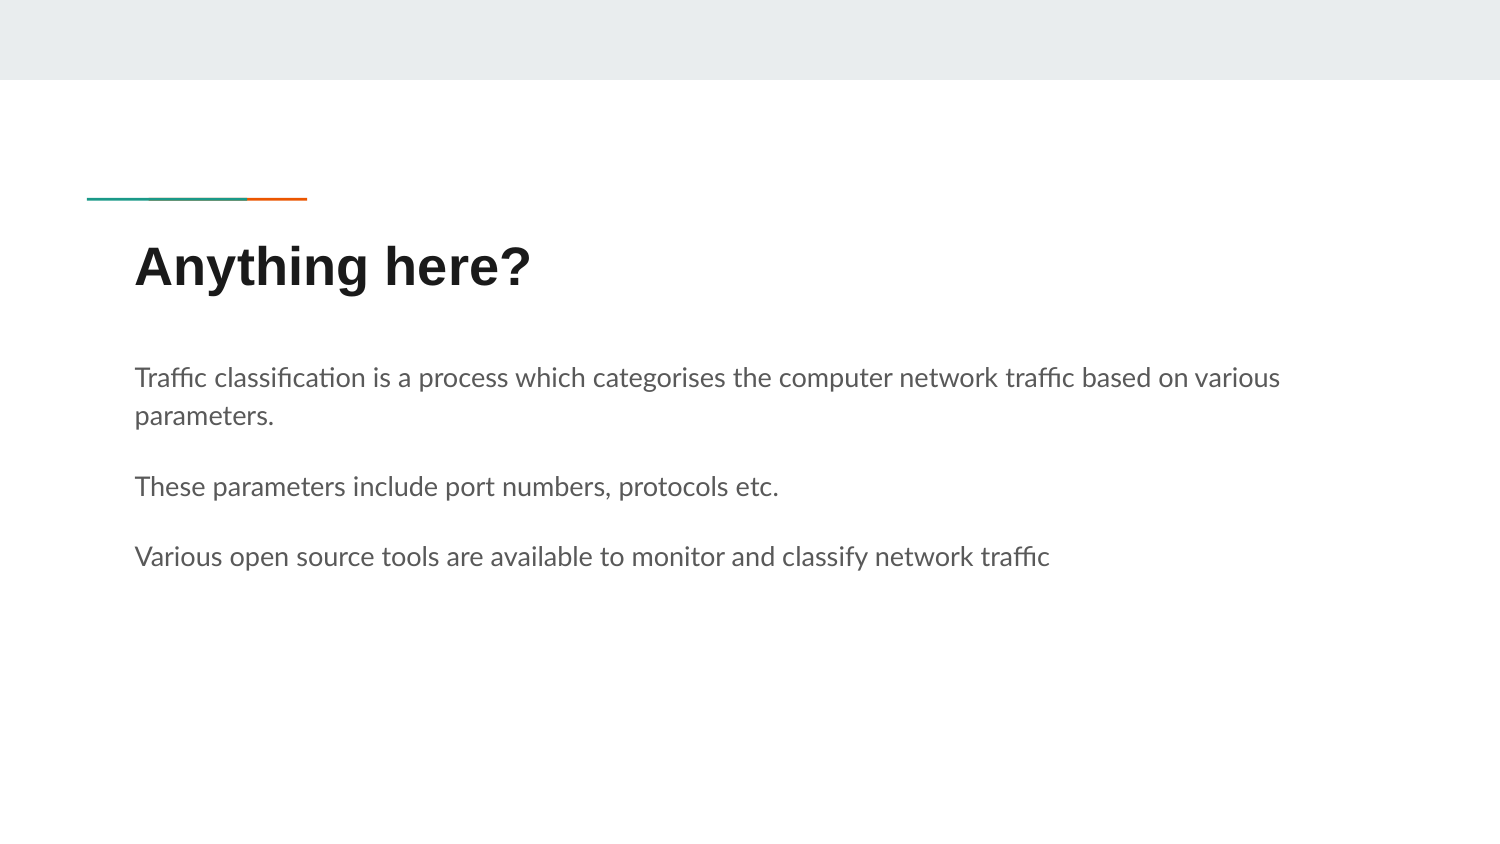

# Anything here?
Traffic classification is a process which categorises the computer network traffic based on various parameters.
These parameters include port numbers, protocols etc.
Various open source tools are available to monitor and classify network traffic